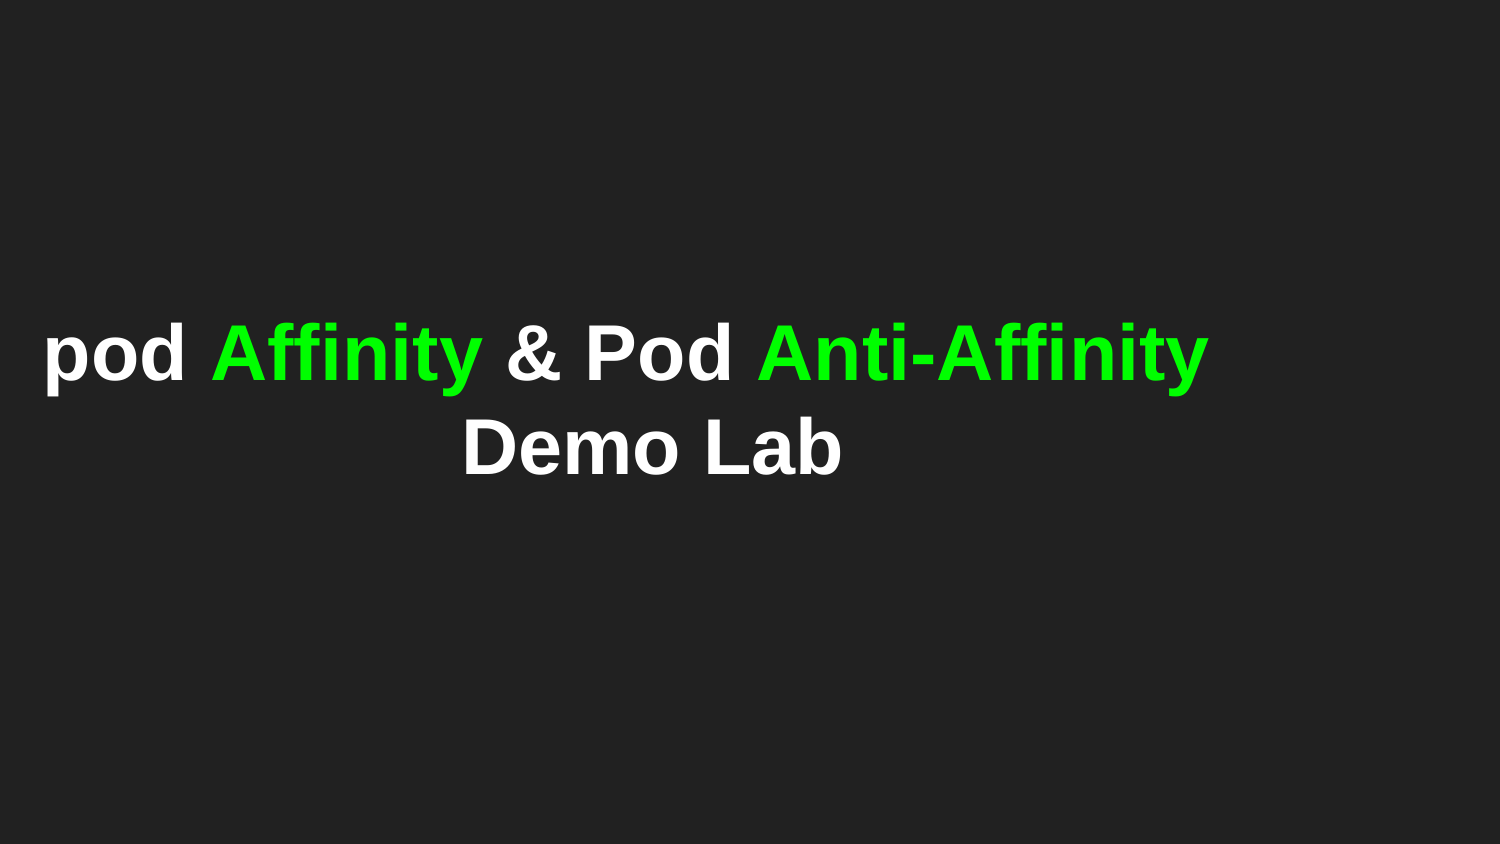

# pod Affinity & Pod Anti-Affinity
                   Demo Lab